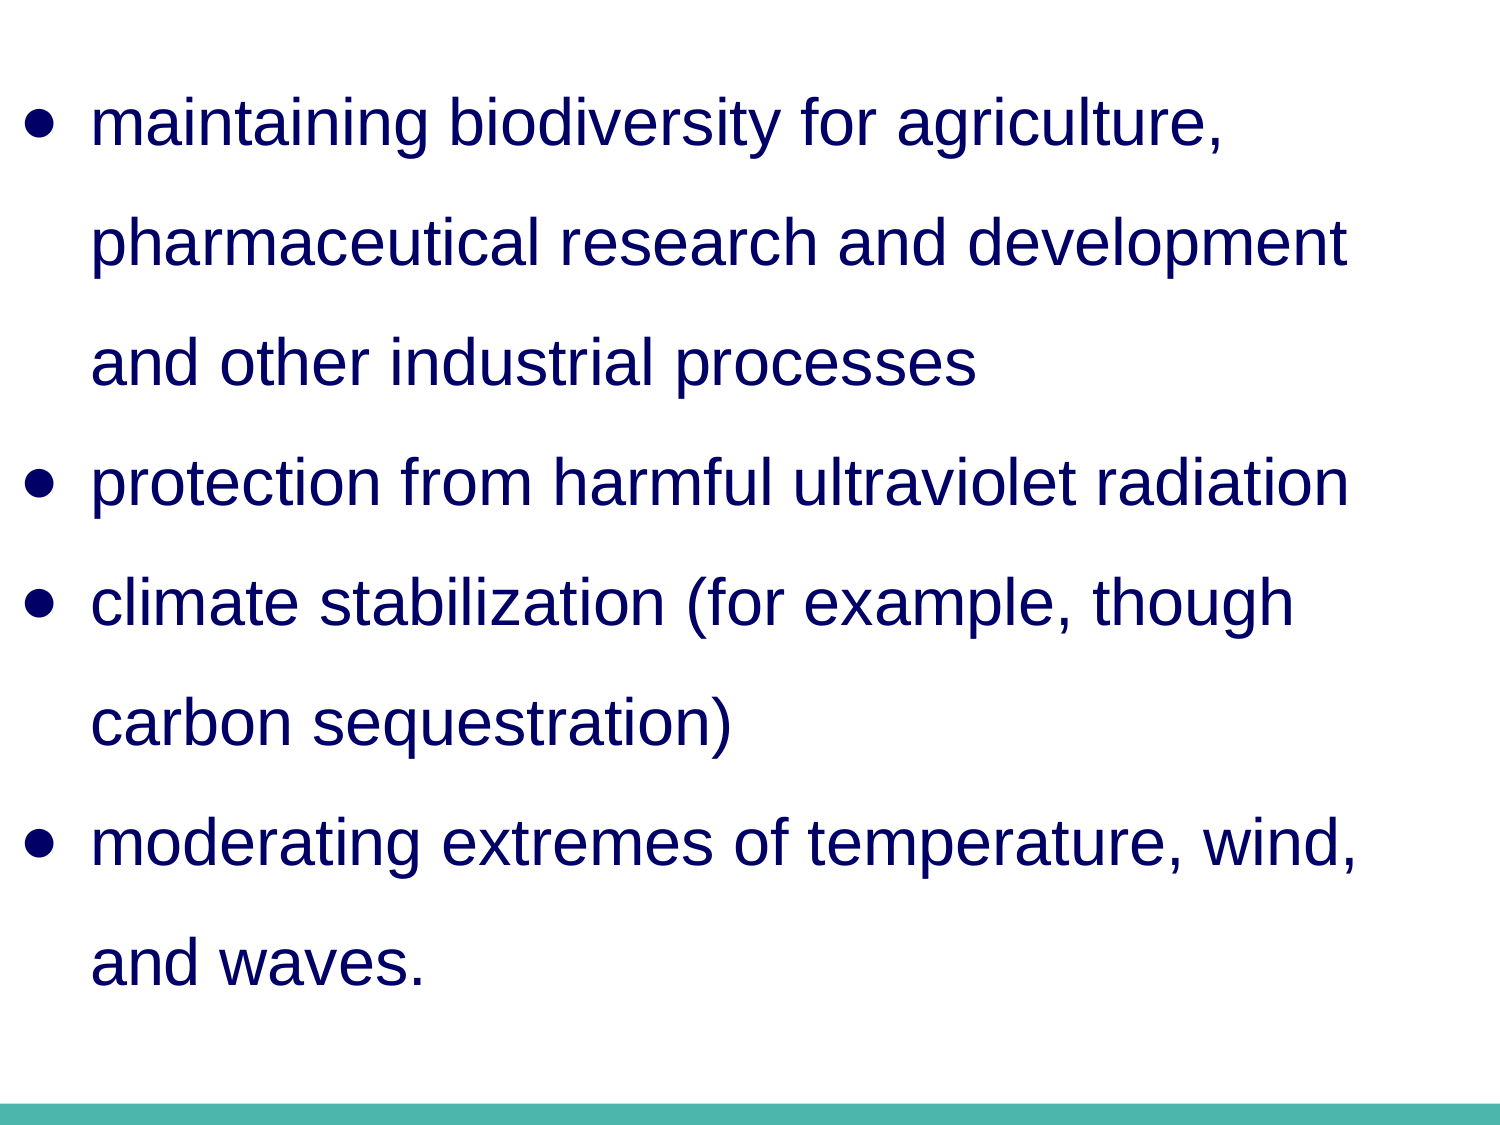

maintaining biodiversity for agriculture, pharmaceutical research and development and other industrial processes
protection from harmful ultraviolet radiation
climate stabilization (for example, though carbon sequestration)
moderating extremes of temperature, wind, and waves.